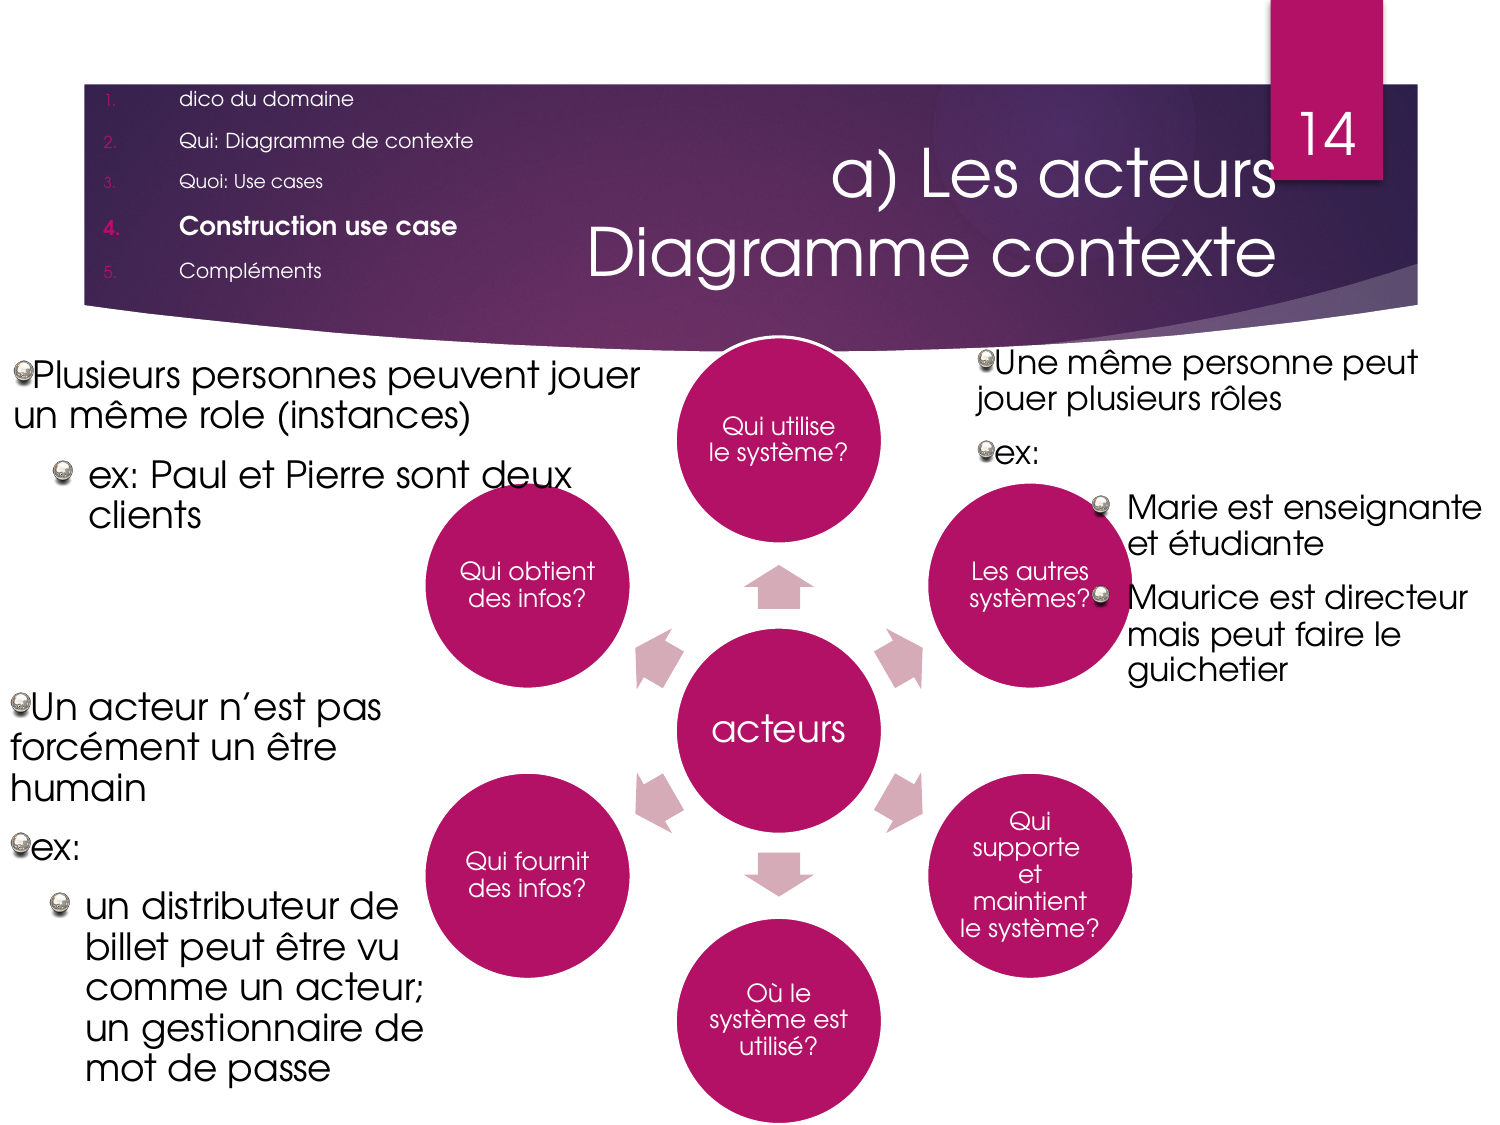

14
dico du domaine
Qui: Diagramme de contexte
Quoi: Use cases
Construction use case
Compléments
# a) Les acteurs Diagramme contexte
acteurs

Qui utilise le système?

Les autres systèmes?

Qui supporte  et maintient le système?

Où le système est utilisé?

Qui fournit des infos?

Qui obtient des infos?
Une même personne peut jouer plusieurs rôles
ex:
Marie est enseignante et étudiante
Maurice est directeur mais peut faire le guichetier

Plusieurs personnes peuvent jouer un même role (instances)
ex: Paul et Pierre sont deux clients

Un acteur n’est pas forcément un être humain
ex:
un distributeur de billet peut être vu comme un acteur; un gestionnaire de mot de passe